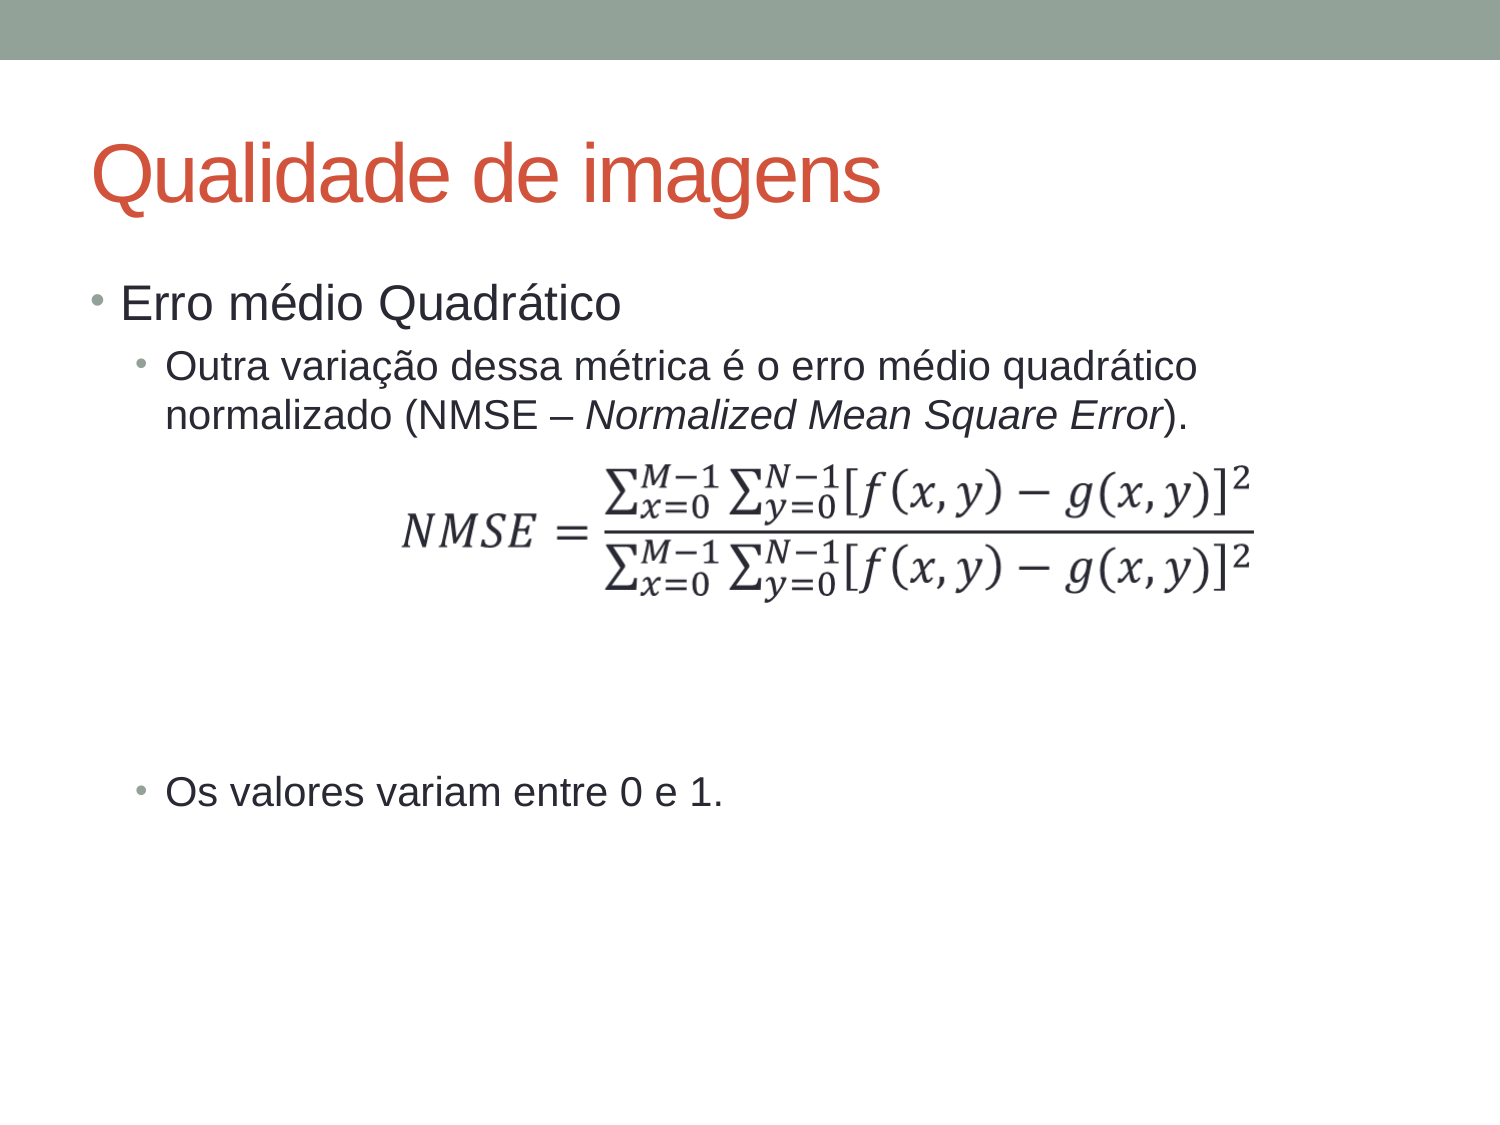

# Qualidade de imagens
Erro médio Quadrático
Outra variação dessa métrica é o erro médio quadrático normalizado (NMSE – Normalized Mean Square Error).

Os valores variam entre 0 e 1.